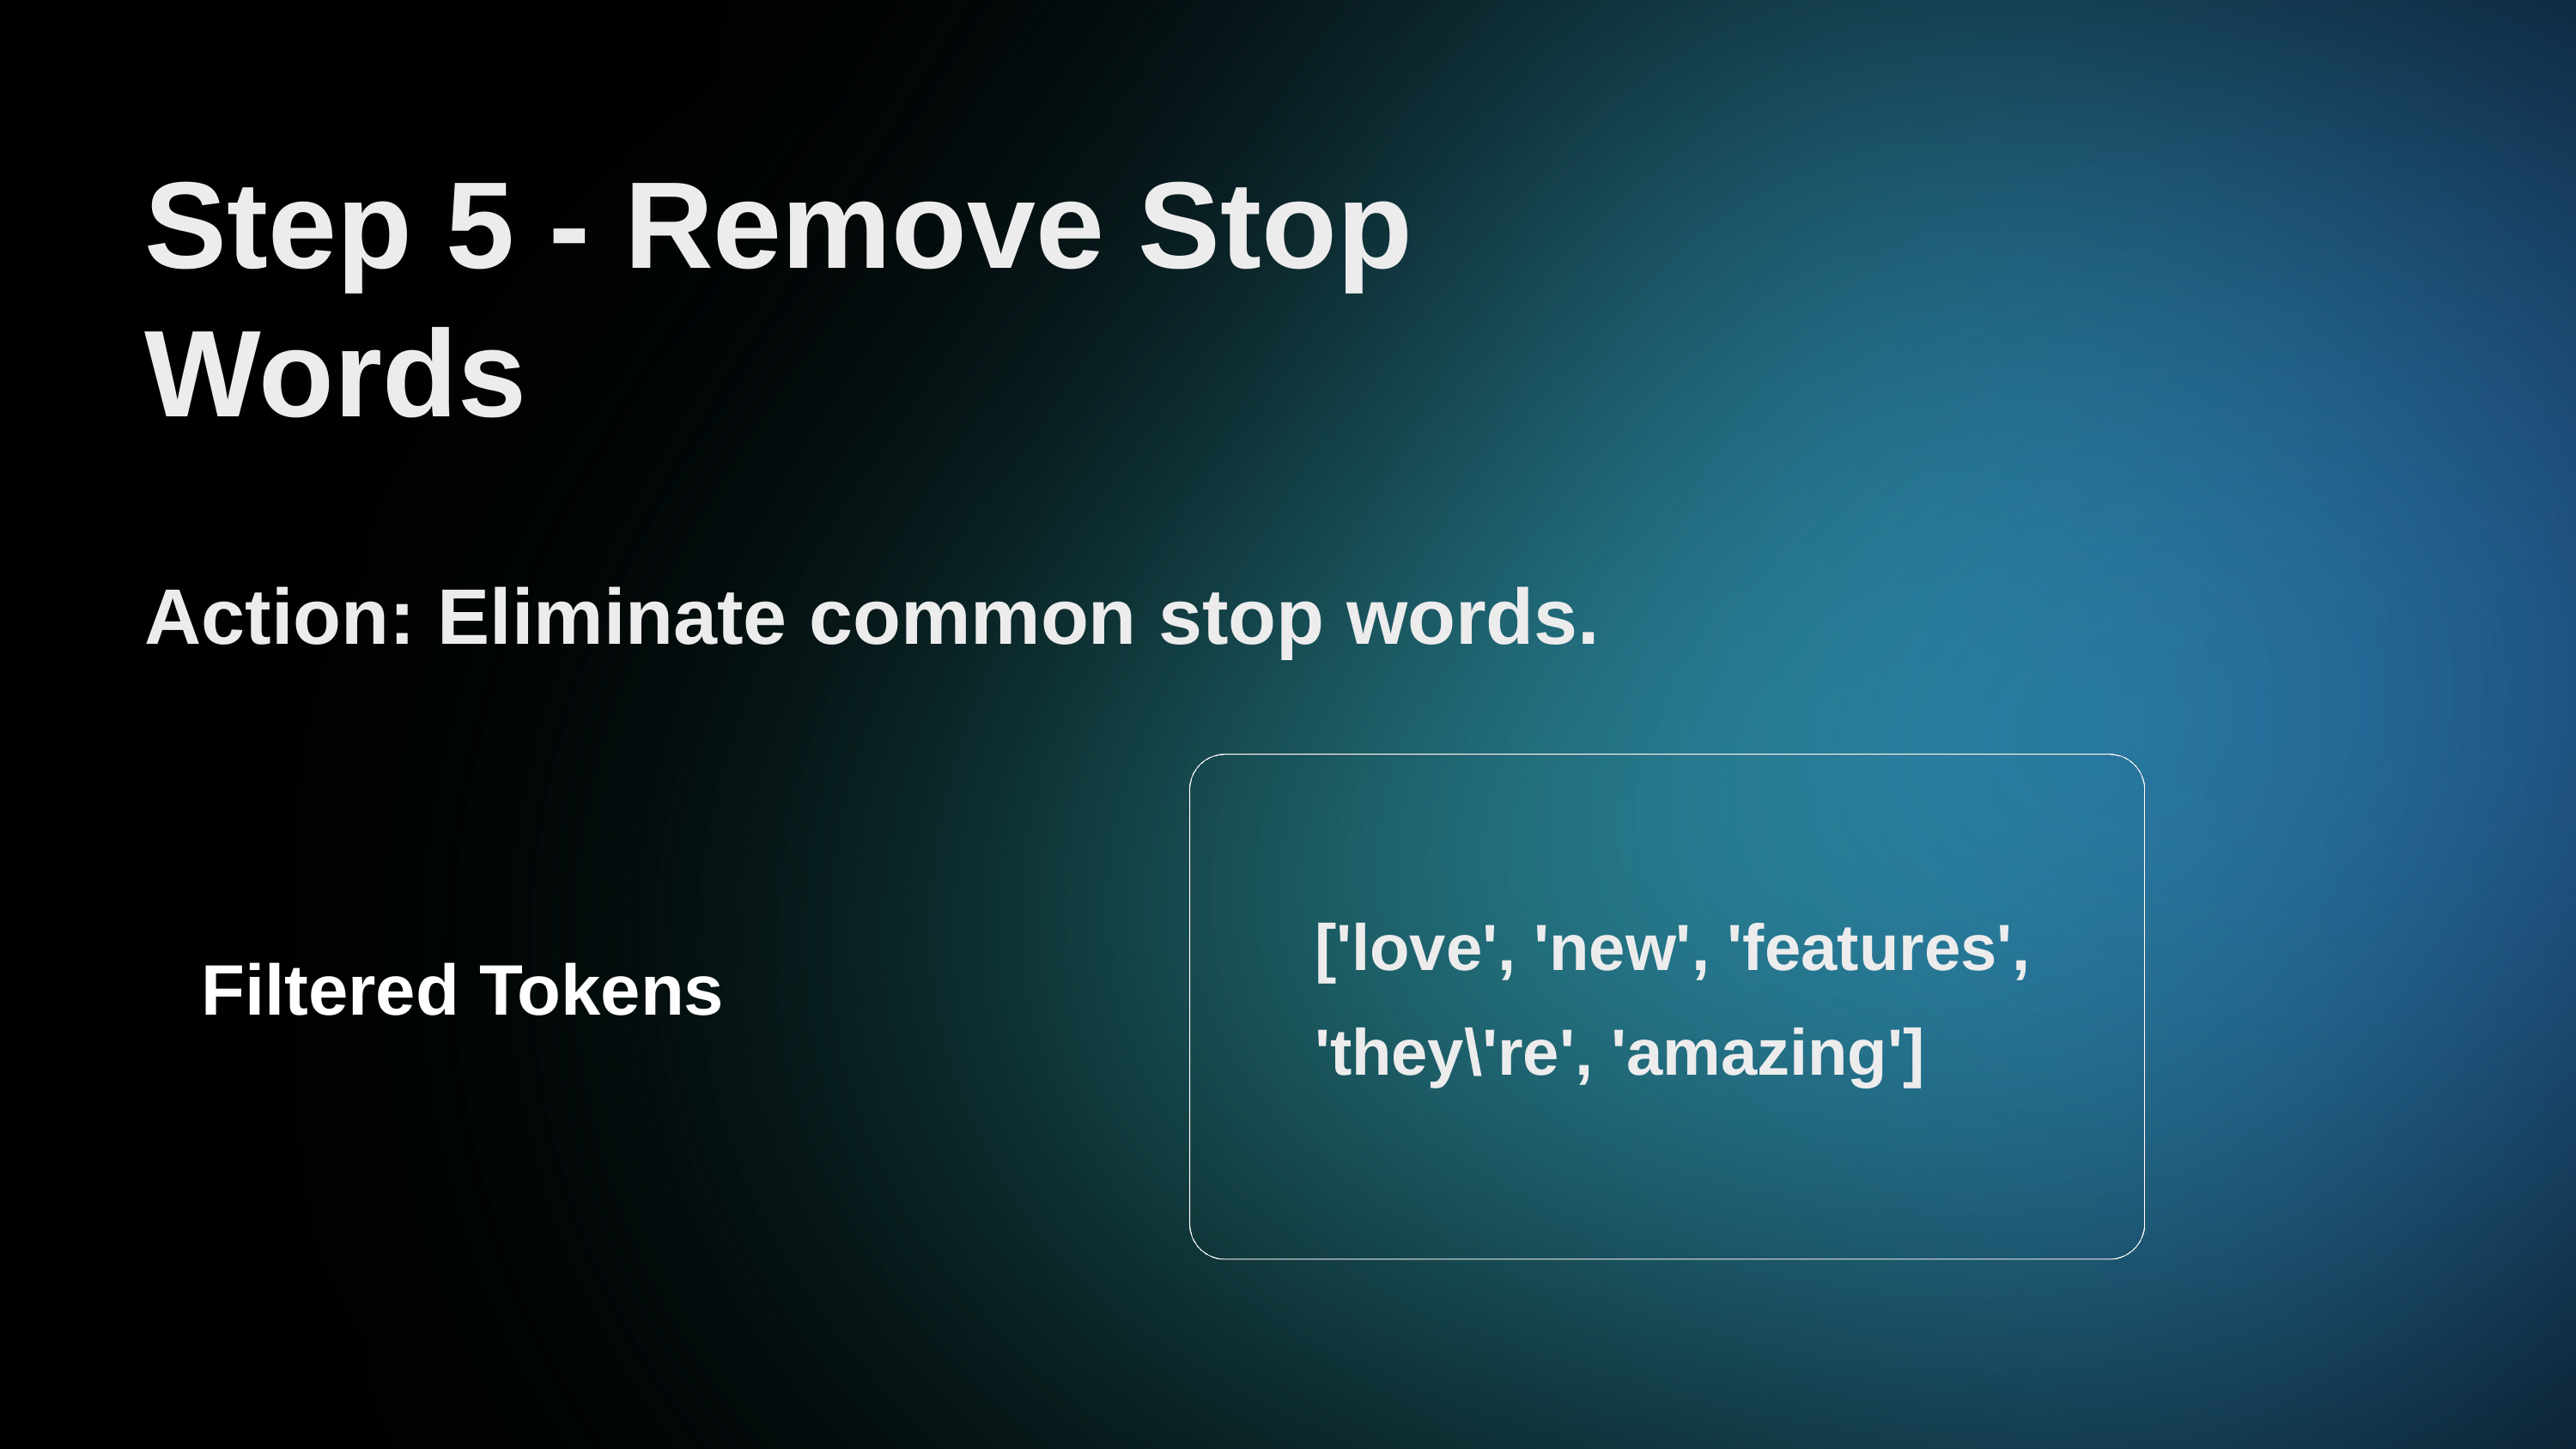

Step 5 - Remove Stop Words
Action: Eliminate common stop words.

['love', 'new', 'features', 'they\'re', 'amazing']
Filtered Tokens